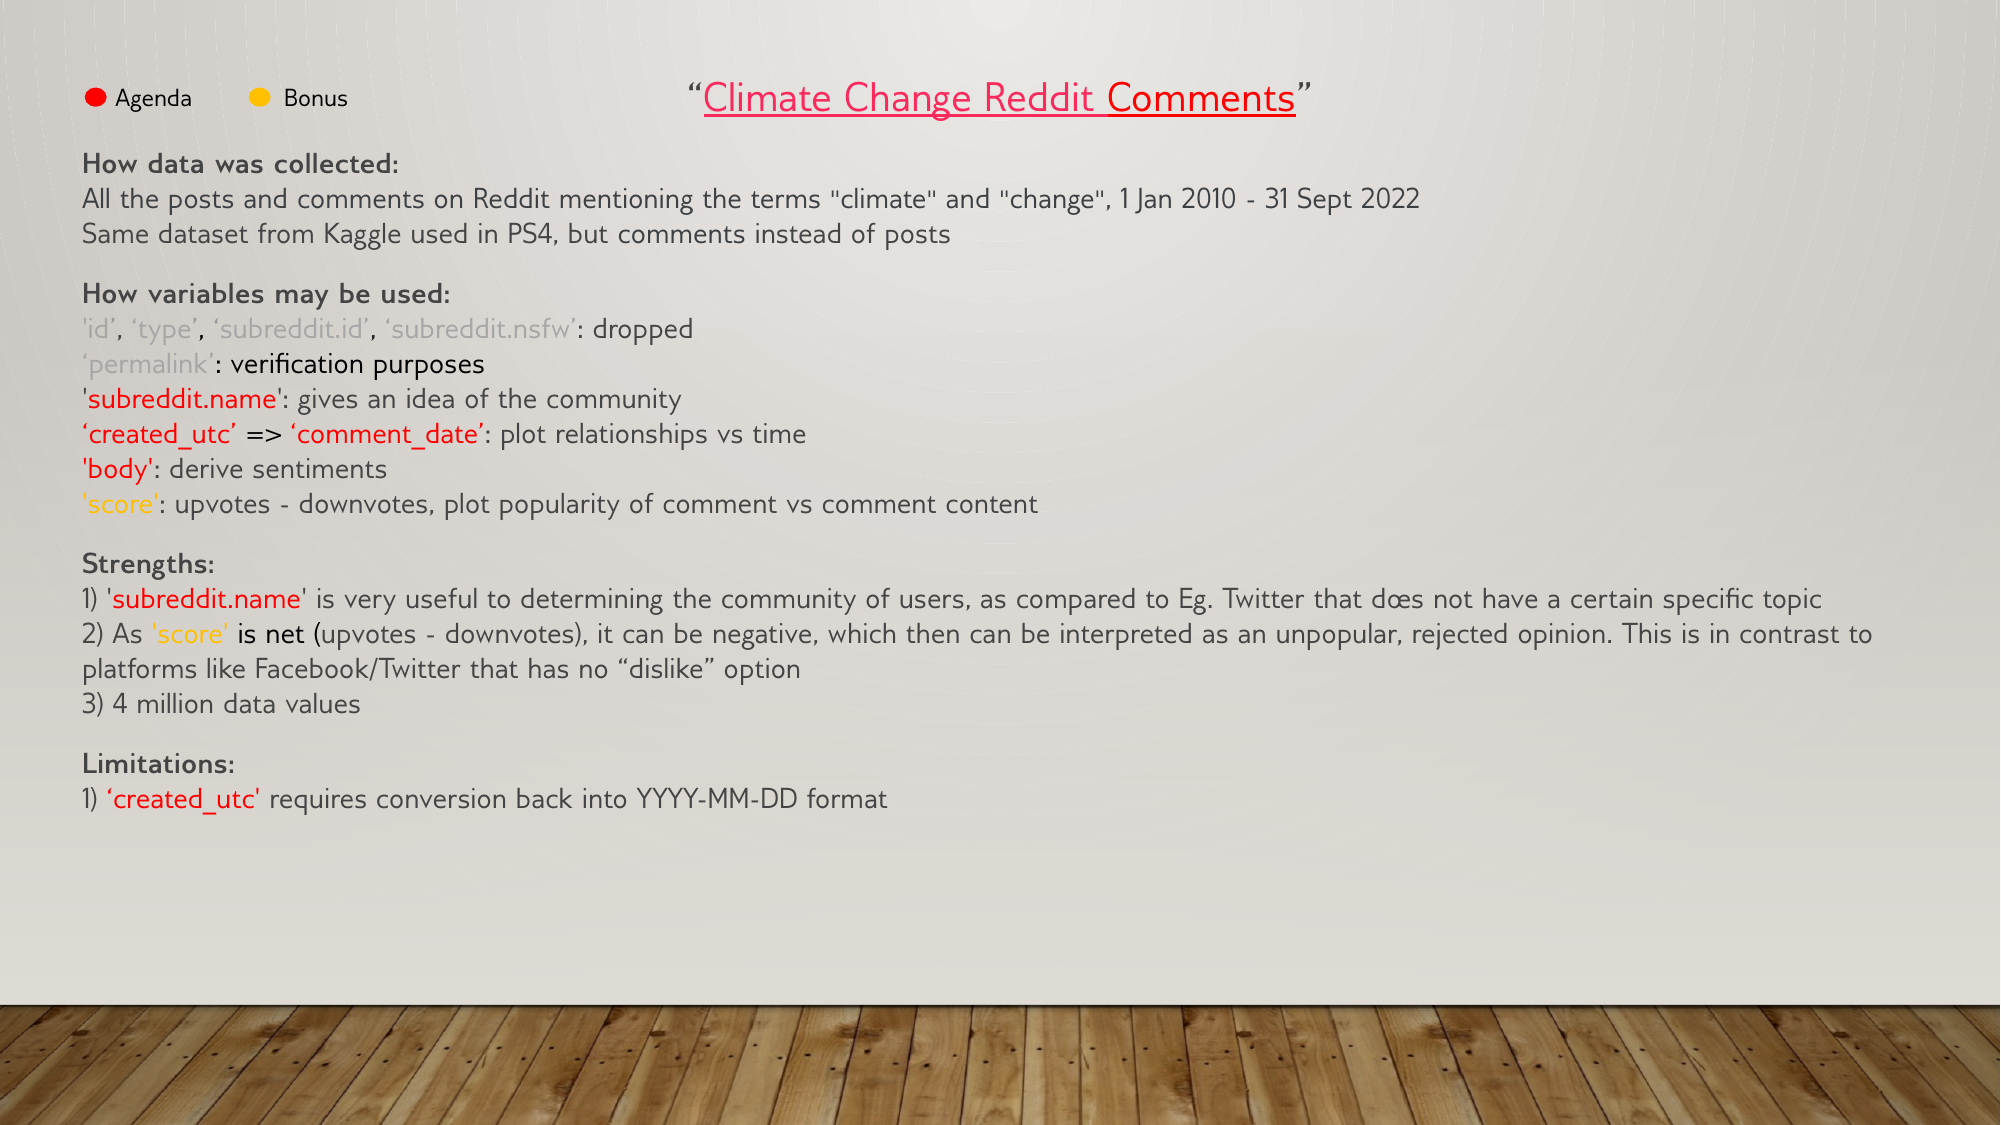

“Climate Change Reddit Comments”
How data was collected:
All the posts and comments on Reddit mentioning the terms "climate" and "change", 1 Jan 2010 - 31 Sept 2022
Same dataset from Kaggle used in PS4, but comments instead of posts
How variables may be used:
'id’, ‘type’, ‘subreddit.id’, ‘subreddit.nsfw’: dropped
‘permalink’: verification purposes
'subreddit.name': gives an idea of the community
‘created_utc’ => ‘comment_date’: plot relationships vs time
'body': derive sentiments
'score': upvotes - downvotes, plot popularity of comment vs comment content
Strengths:
1) 'subreddit.name' is very useful to determining the community of users, as compared to Eg. Twitter that does not have a certain specific topic
2) As 'score' is net (upvotes - downvotes), it can be negative, which then can be interpreted as an unpopular, rejected opinion. This is in contrast to platforms like Facebook/Twitter that has no “dislike” option
3) 4 million data values
Limitations:
1) ‘created_utc' requires conversion back into YYYY-MM-DD format
Agenda
Bonus